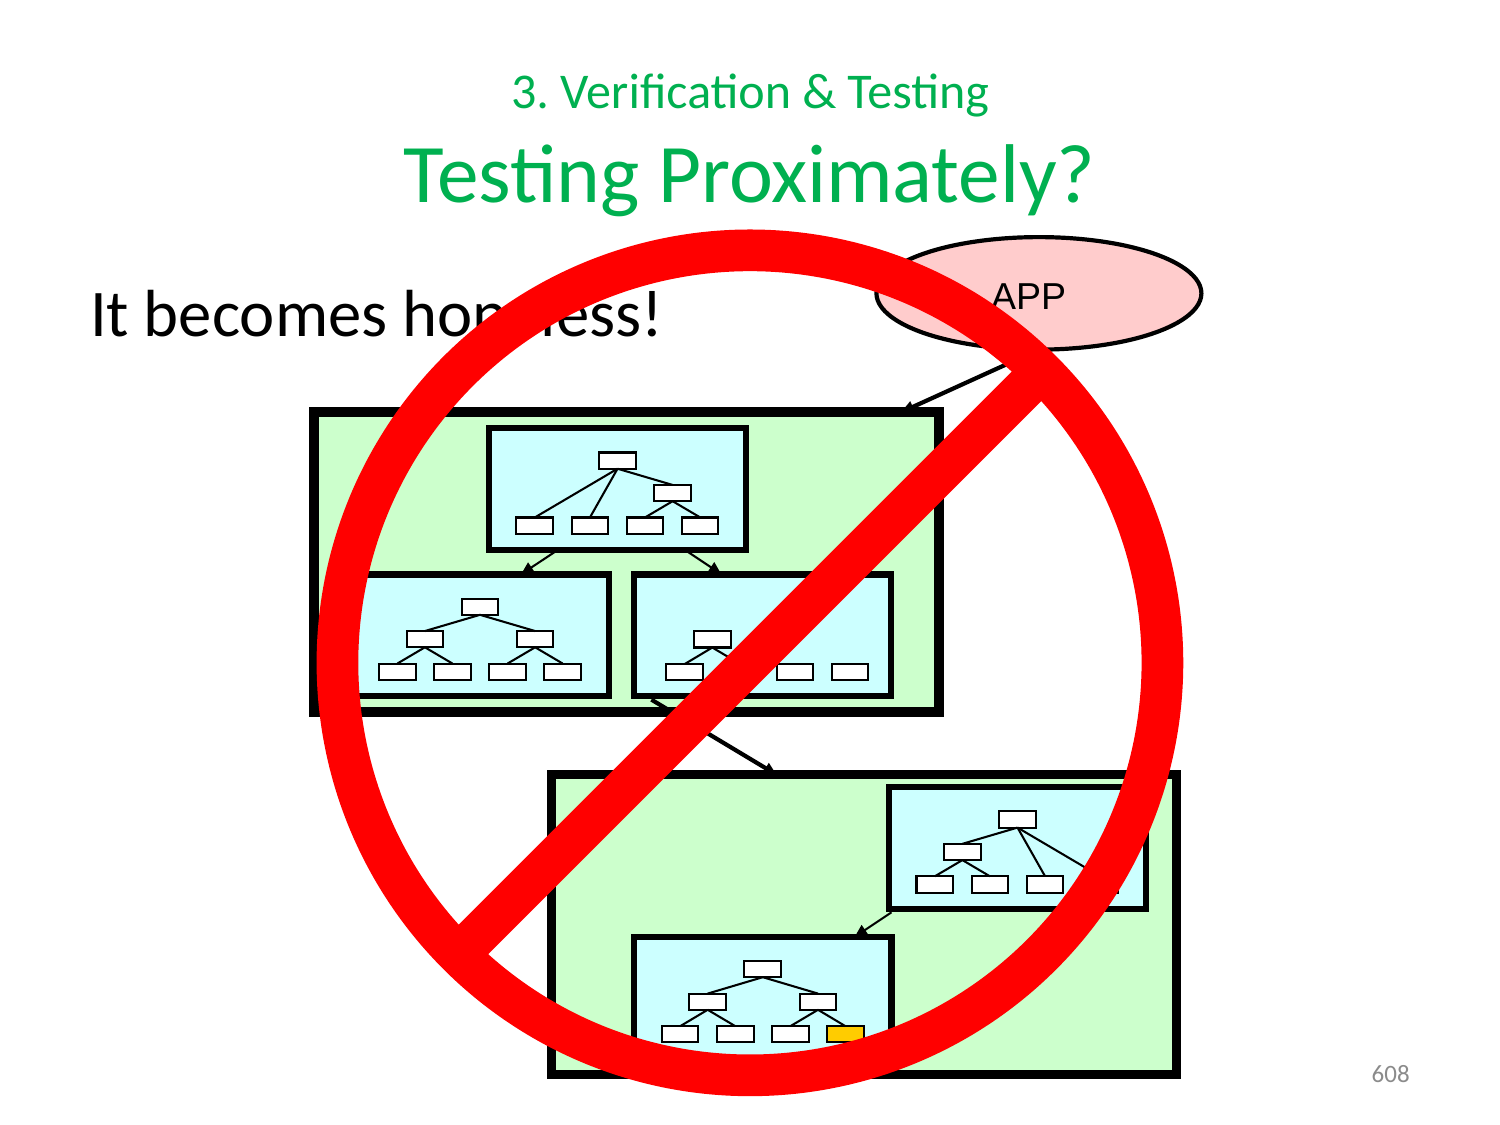

# 3. Verification & Testing Testing Proximately?

APP

It becomes hopeless!
608